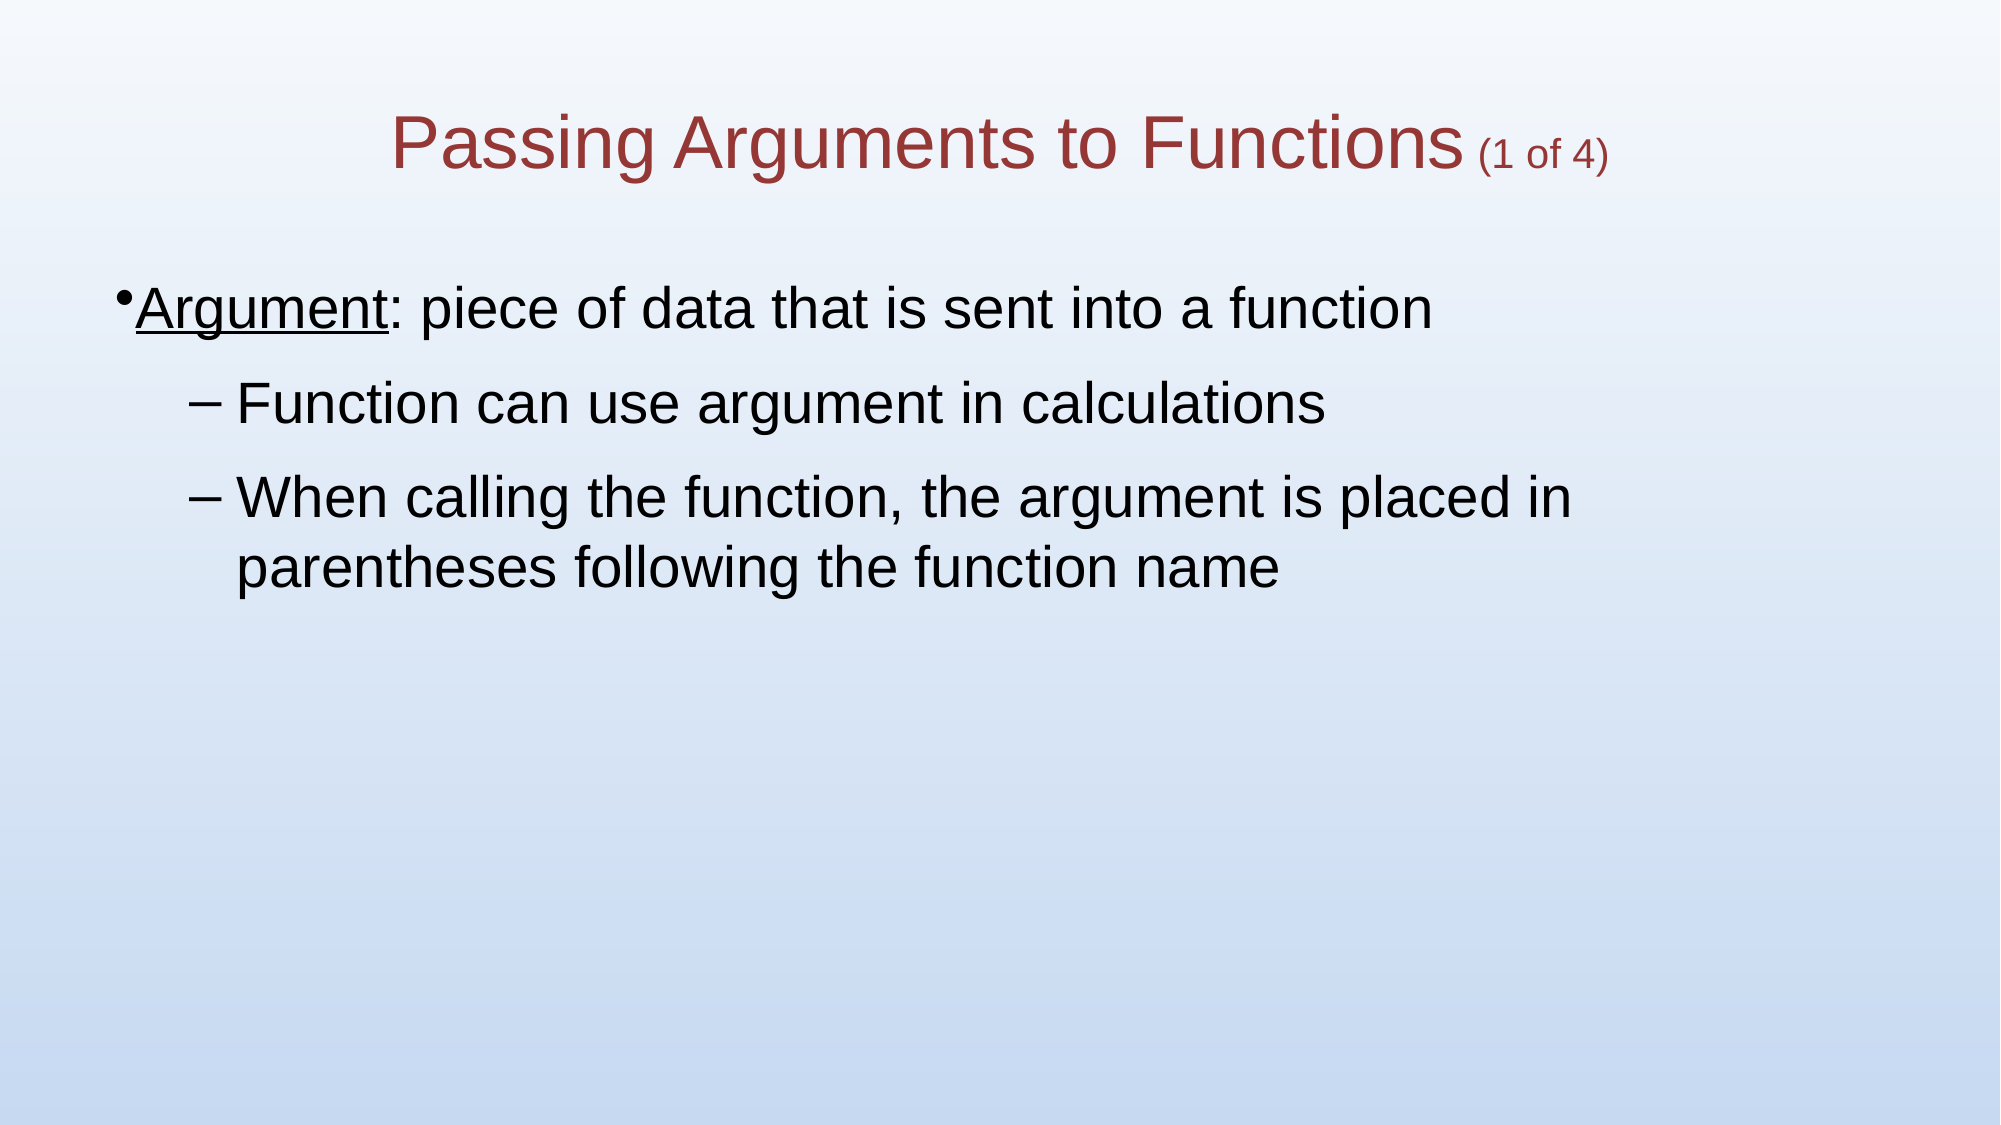

# Passing Arguments to Functions (1 of 4)
Argument: piece of data that is sent into a function
Function can use argument in calculations
When calling the function, the argument is placed in parentheses following the function name